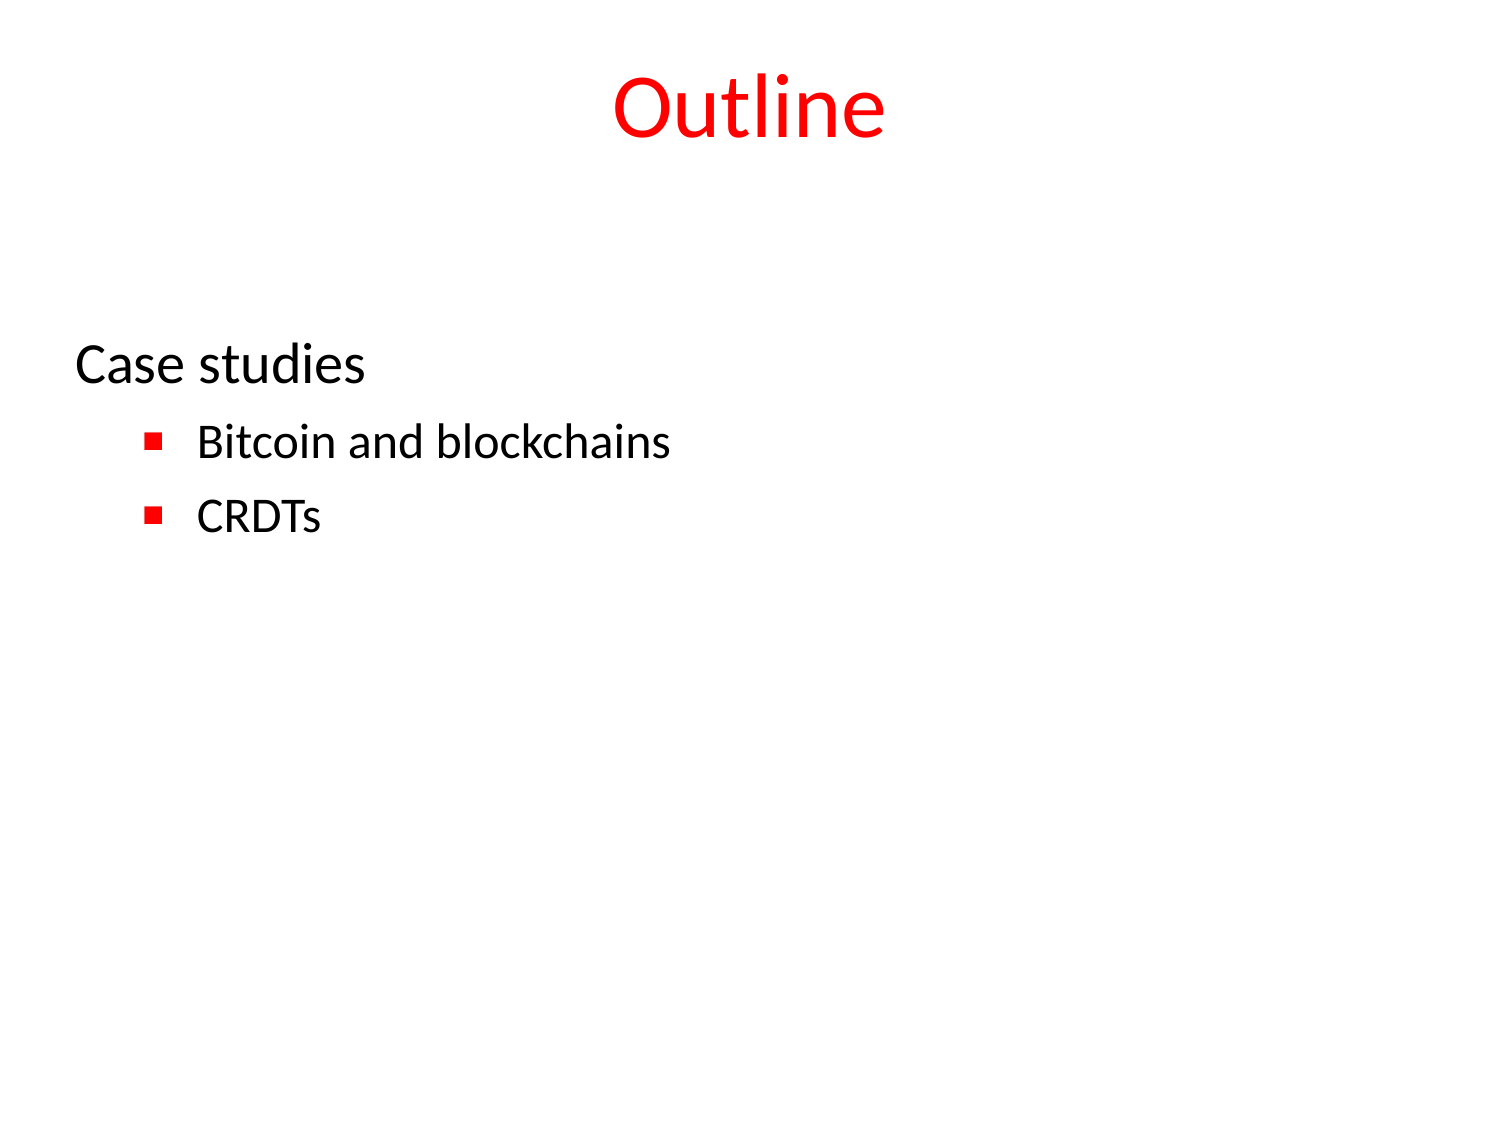

# Outline
Case studies
Bitcoin and blockchains
CRDTs